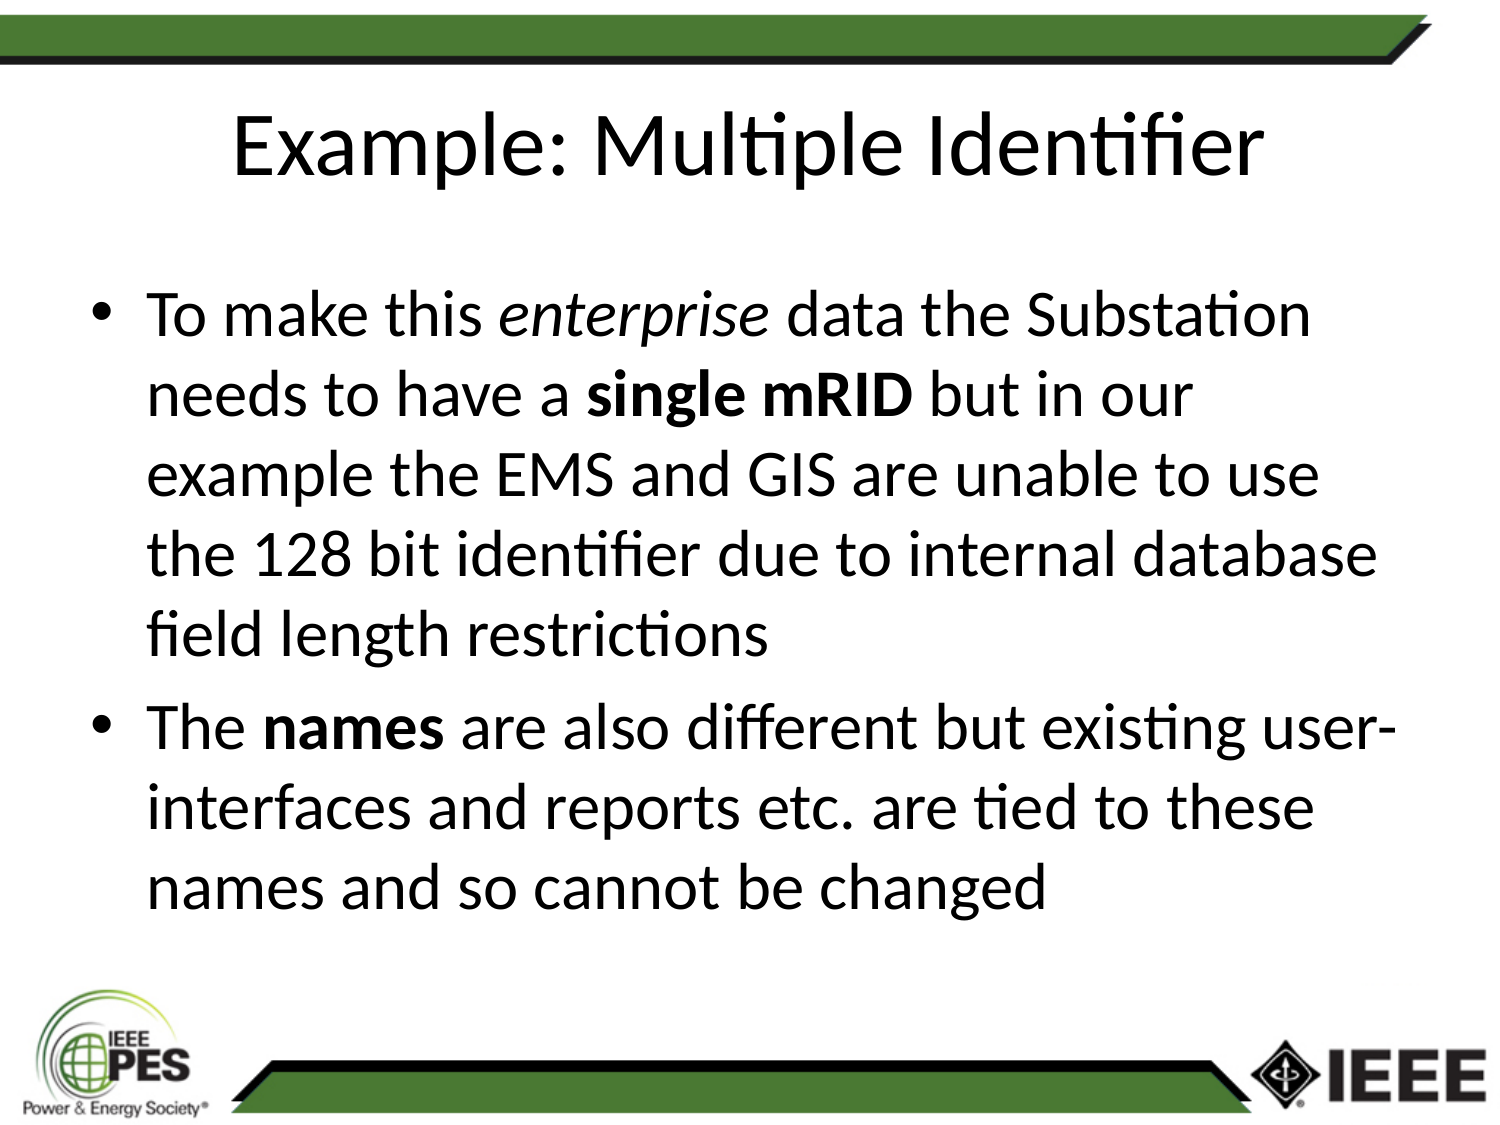

# Example: Multiple Identifier
To make this enterprise data the Substation needs to have a single mRID but in our example the EMS and GIS are unable to use the 128 bit identifier due to internal database field length restrictions
The names are also different but existing user-interfaces and reports etc. are tied to these names and so cannot be changed